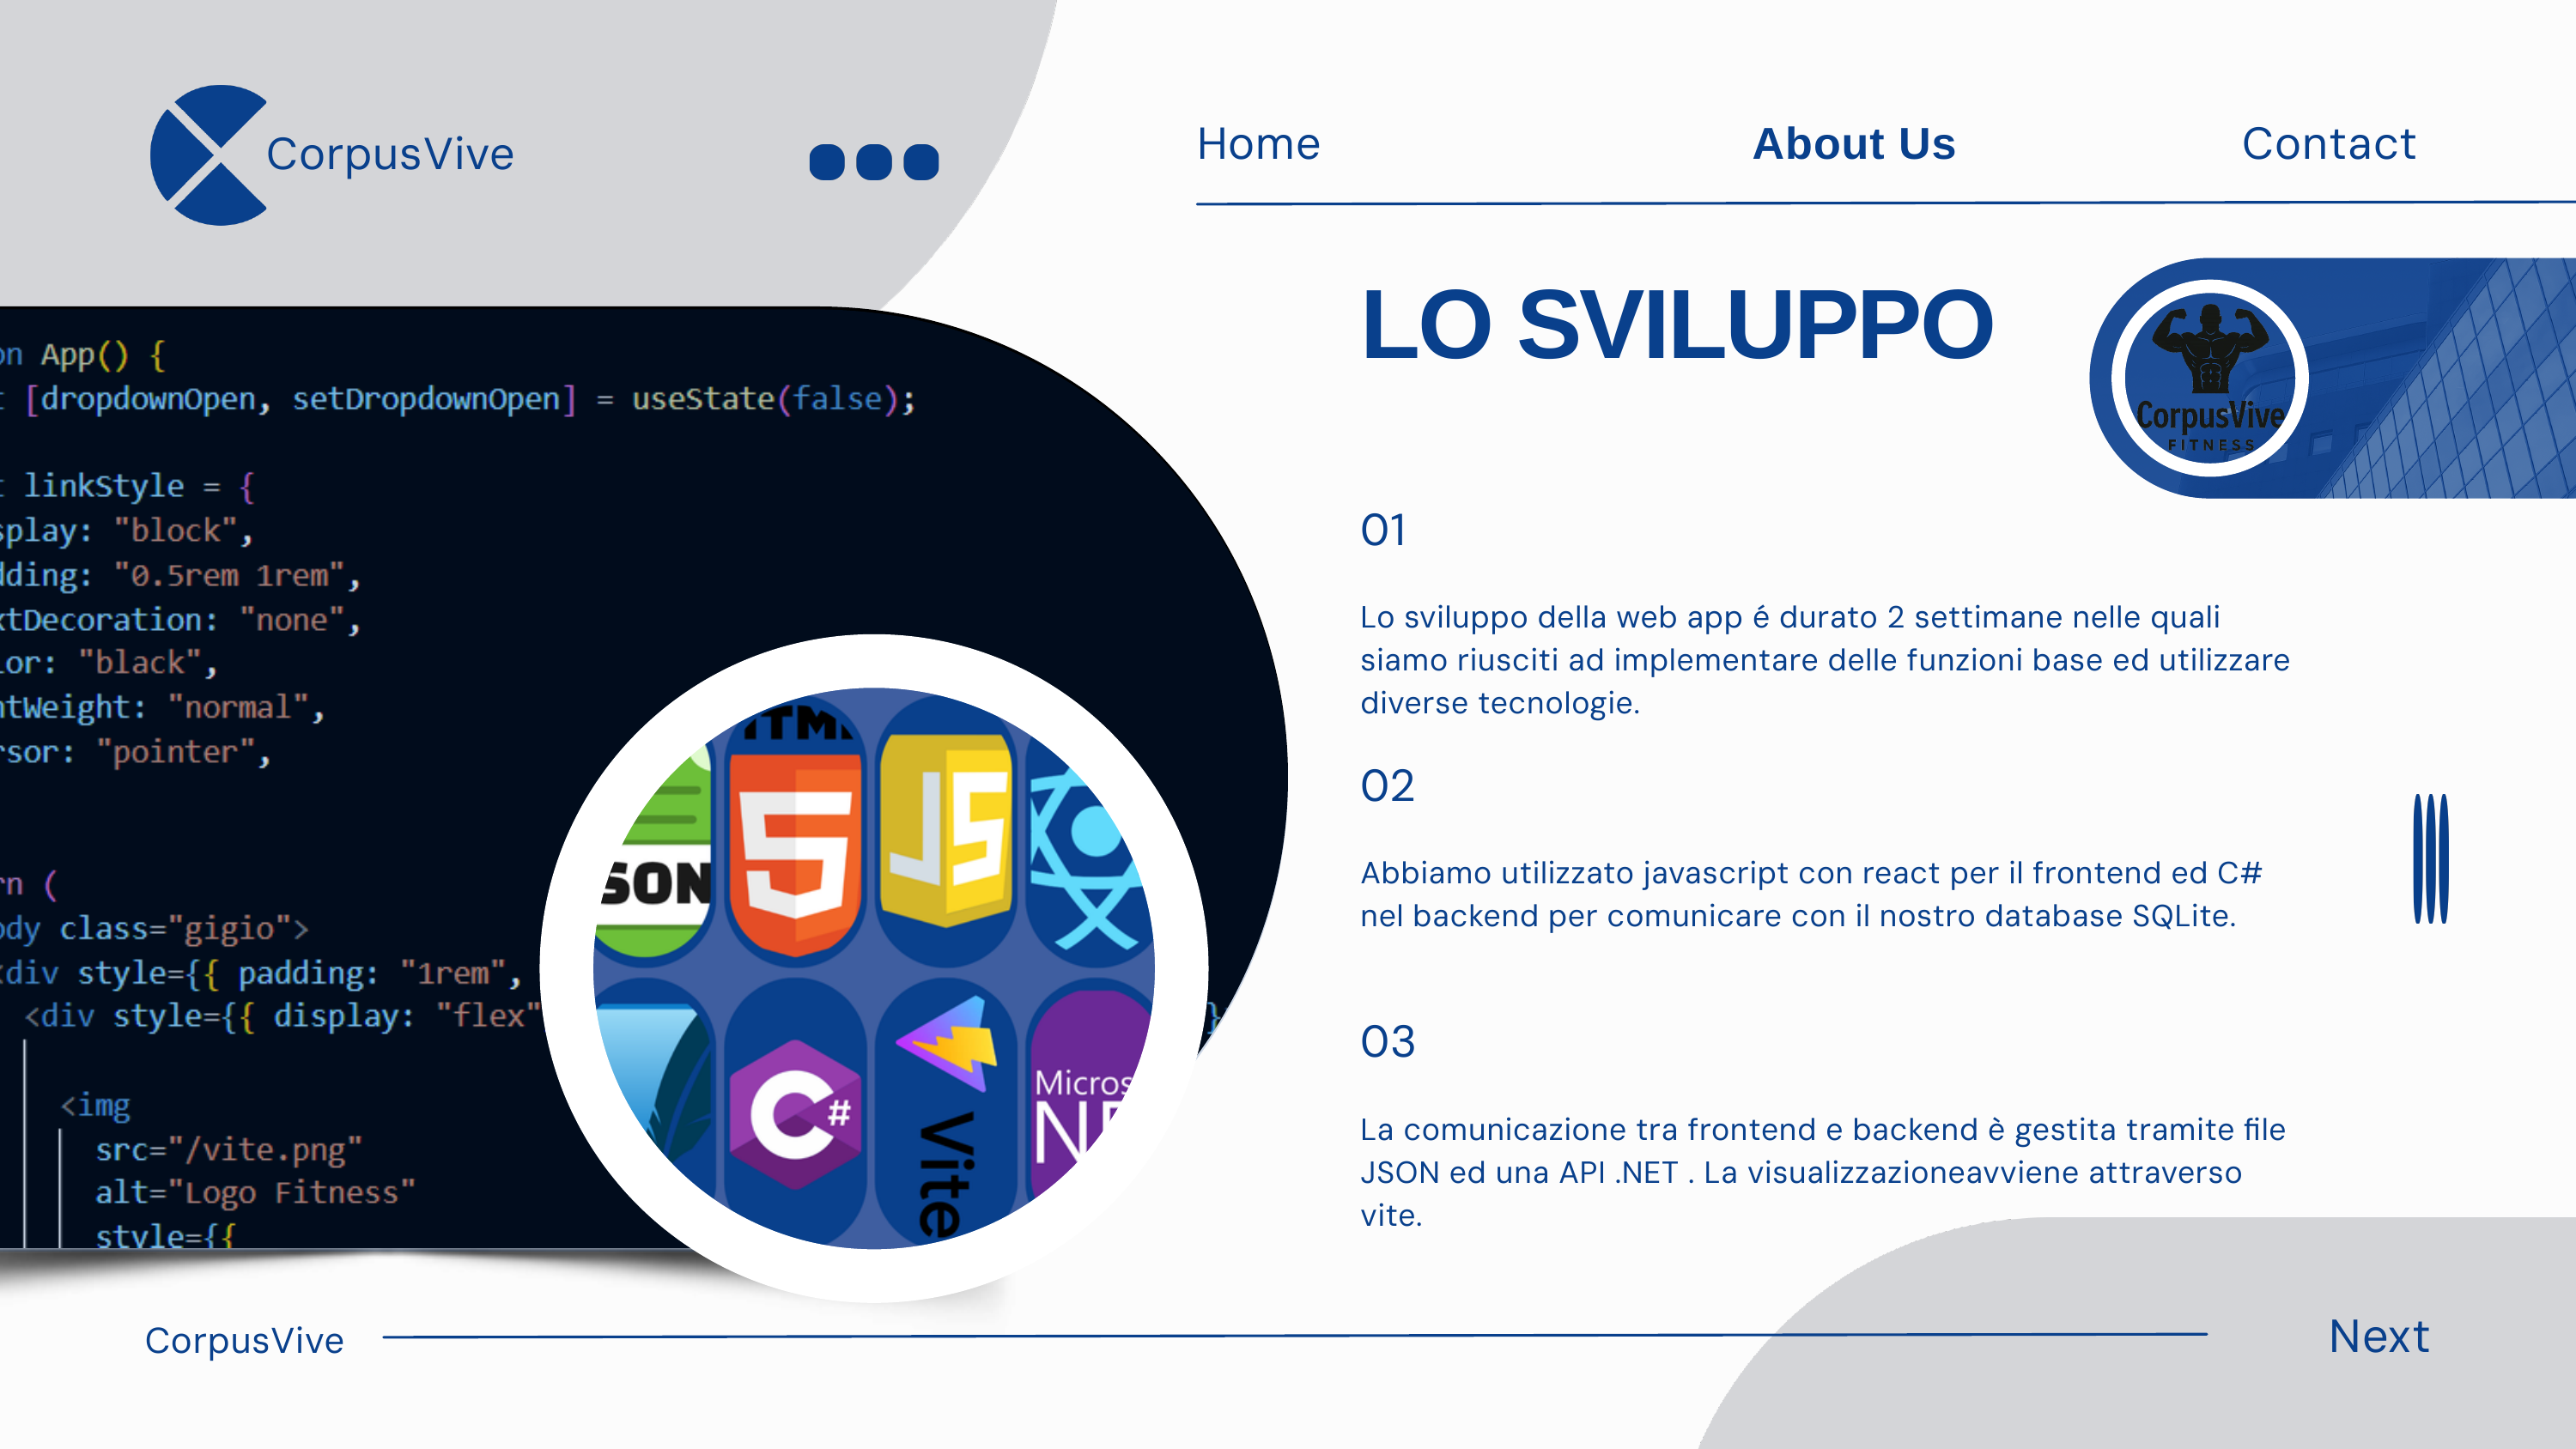

Home
About Us
Contact
CorpusVive

LO SVILUPPO

01
Lo sviluppo della web app é durato 2 settimane nelle quali siamo riusciti ad implementare delle funzioni base ed utilizzare diverse tecnologie.

02

Abbiamo utilizzato javascript con react per il frontend ed C# nel backend per comunicare con il nostro database SQLite.
03
La comunicazione tra frontend e backend è gestita tramite file JSON ed una API .NET . La visualizzazioneavviene attraverso vite.

Next
CorpusVive